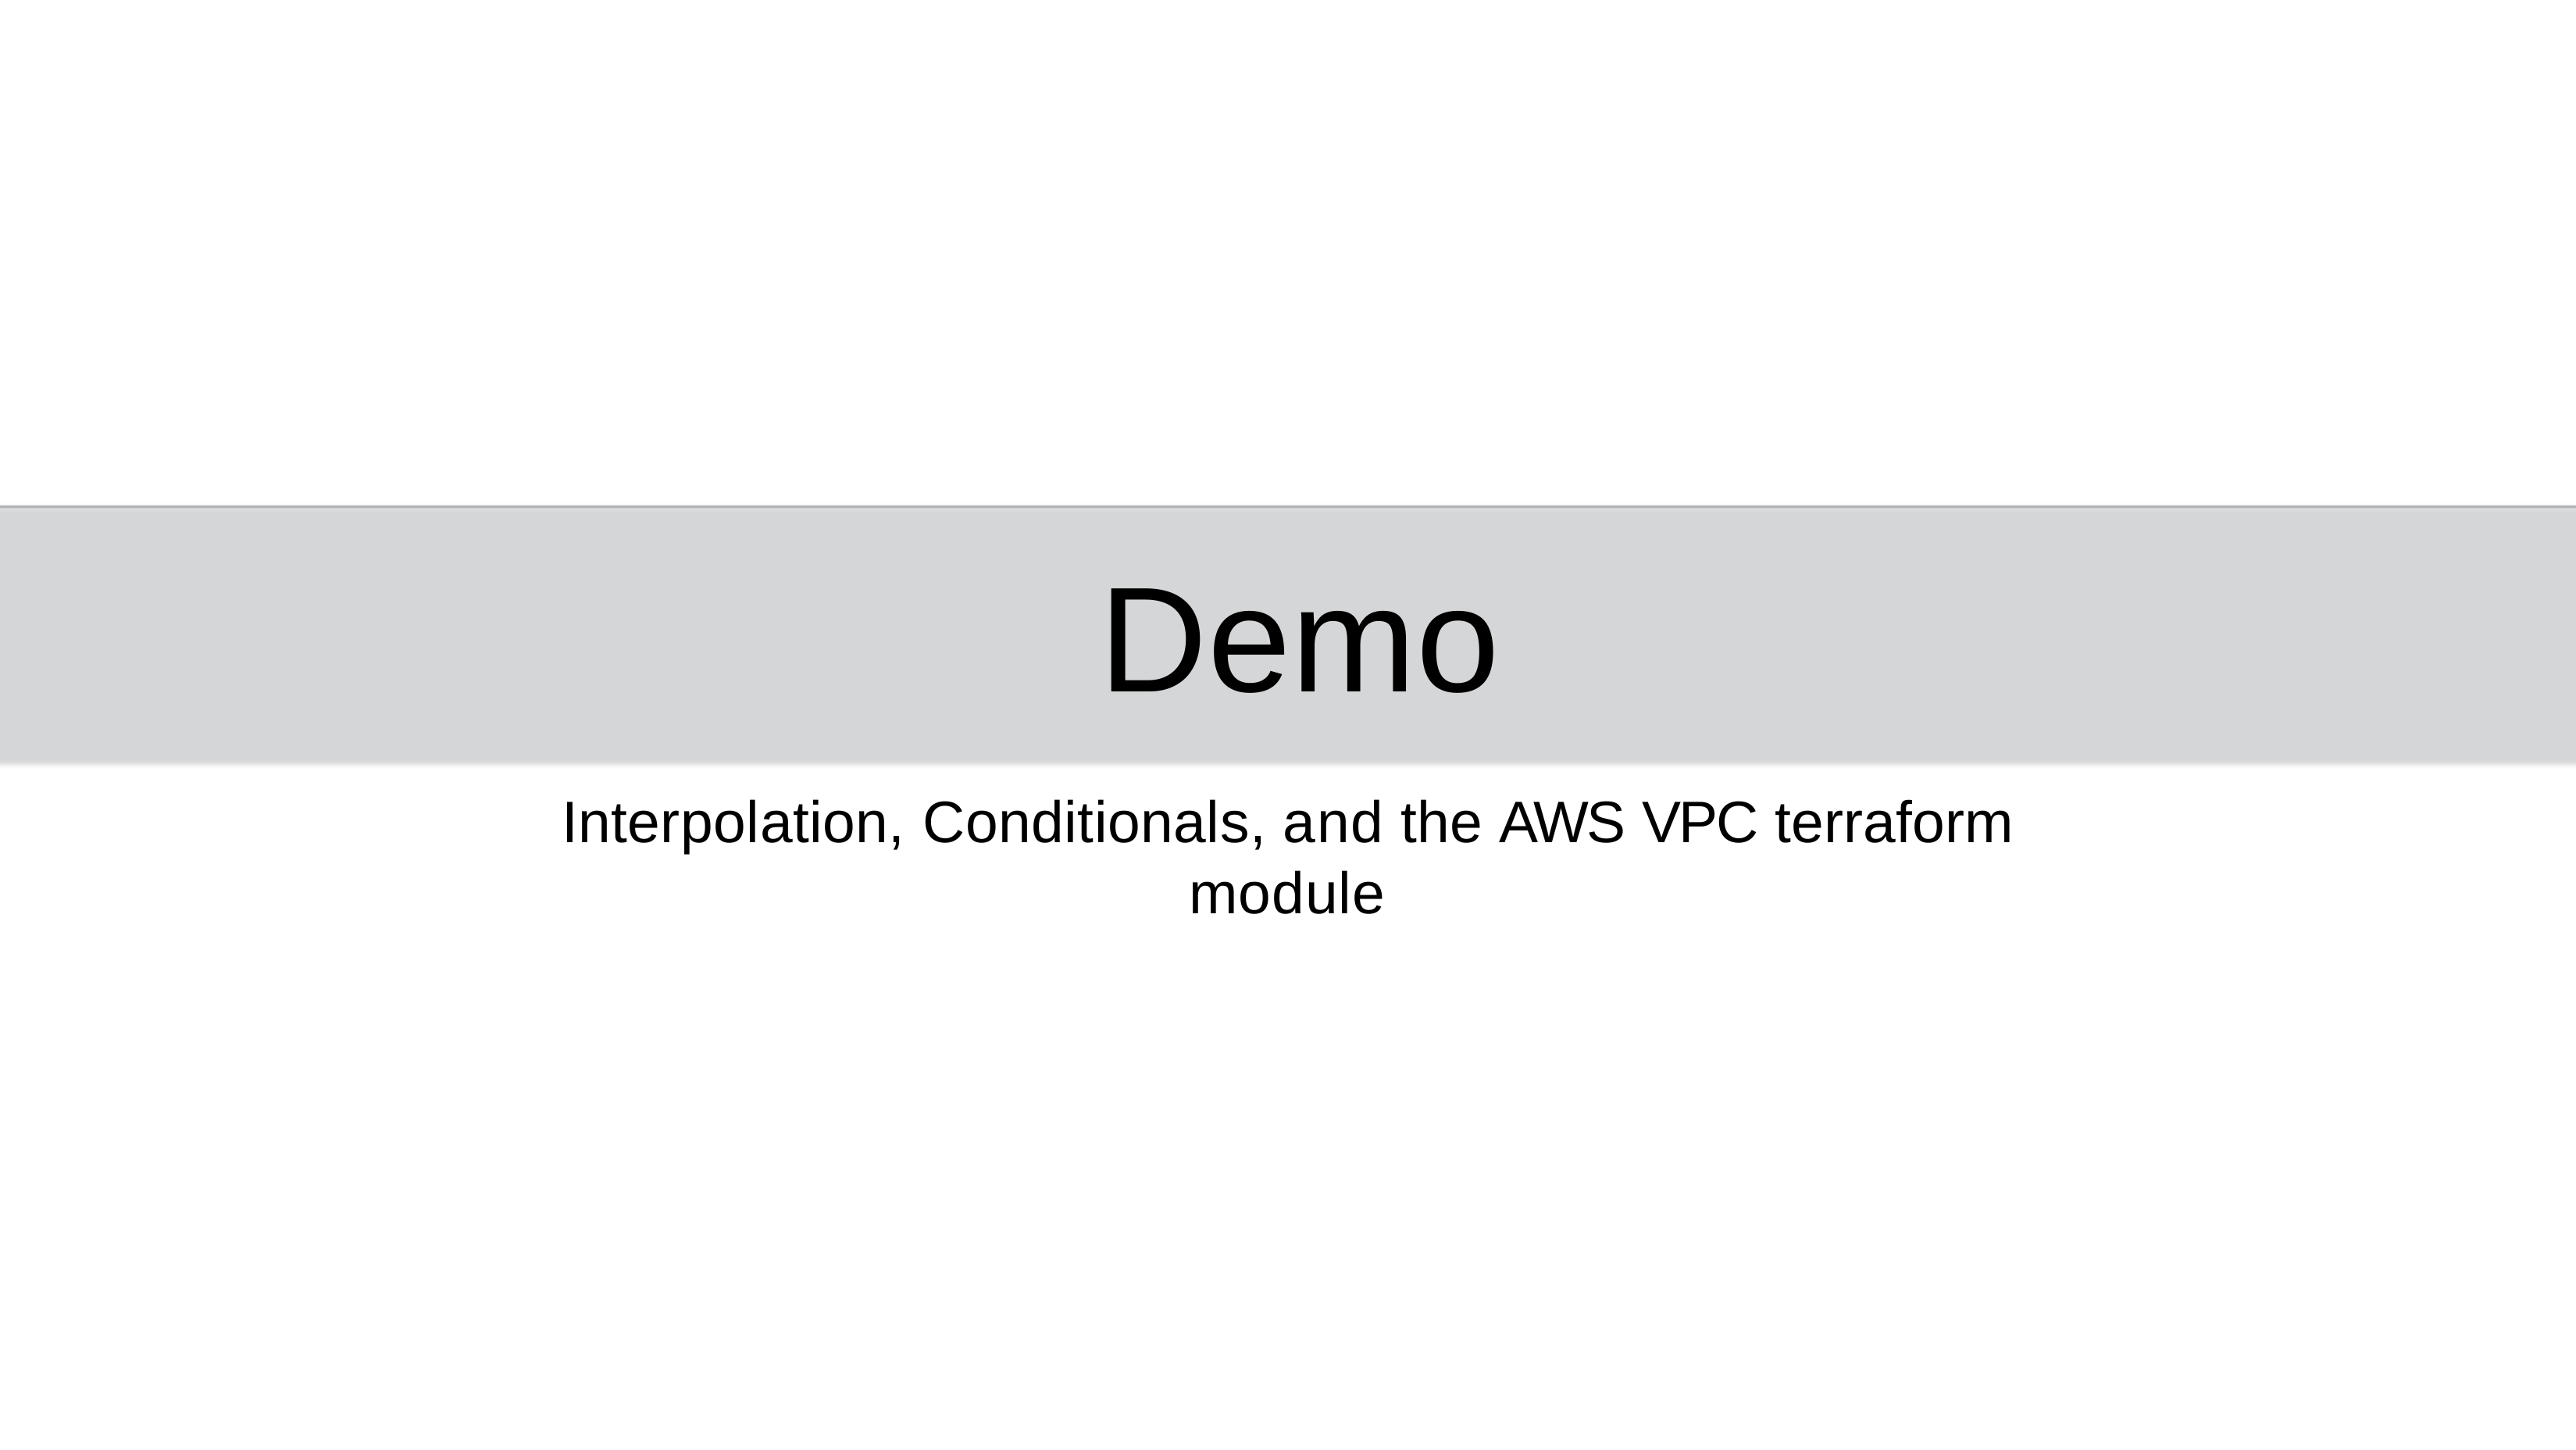

# Demo
Interpolation, Conditionals, and the AWS VPC terraform  module